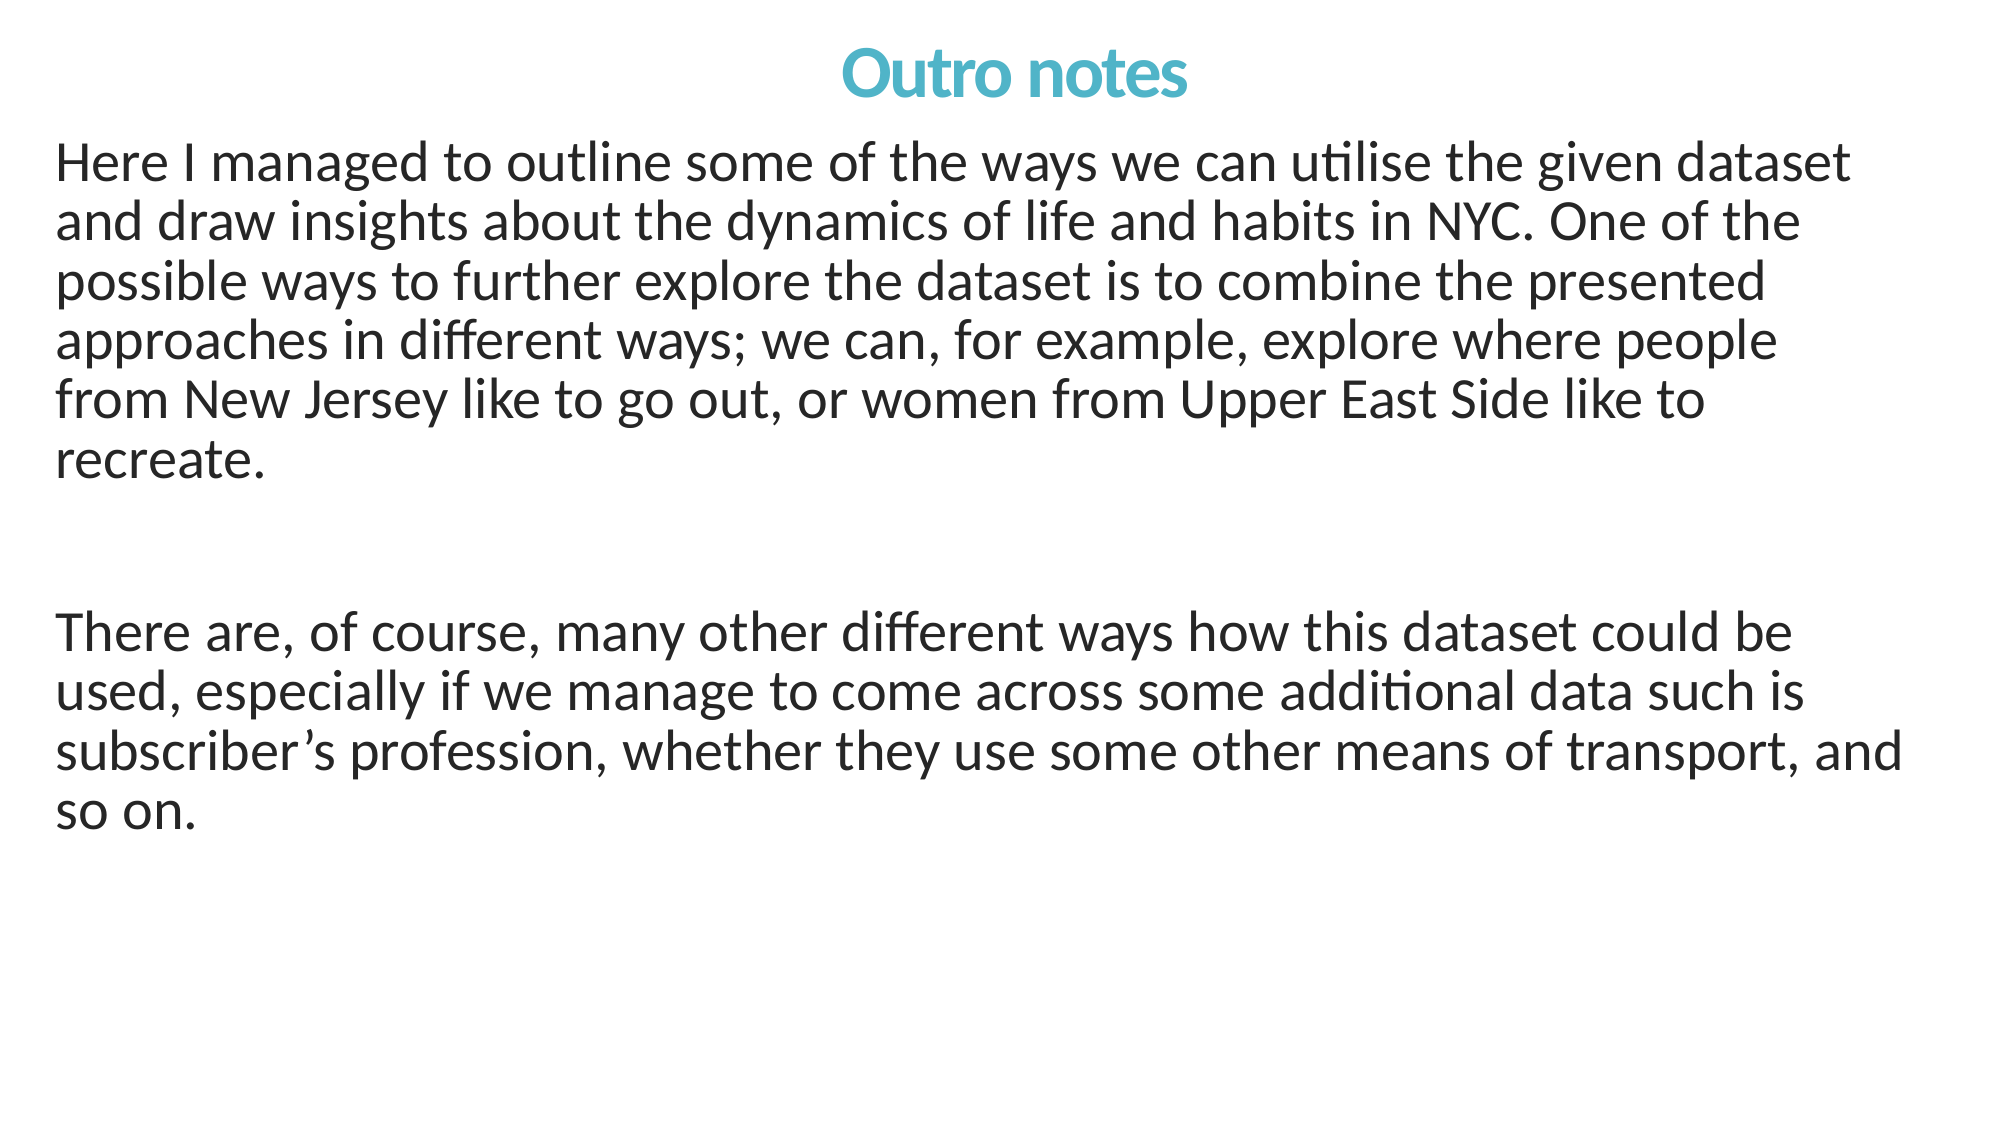

# Outro notes
Here I managed to outline some of the ways we can utilise the given dataset and draw insights about the dynamics of life and habits in NYC. One of the possible ways to further explore the dataset is to combine the presented approaches in different ways; we can, for example, explore where people from New Jersey like to go out, or women from Upper East Side like to recreate.

There are, of course, many other different ways how this dataset could be used, especially if we manage to come across some additional data such is subscriber’s profession, whether they use some other means of transport, and so on.